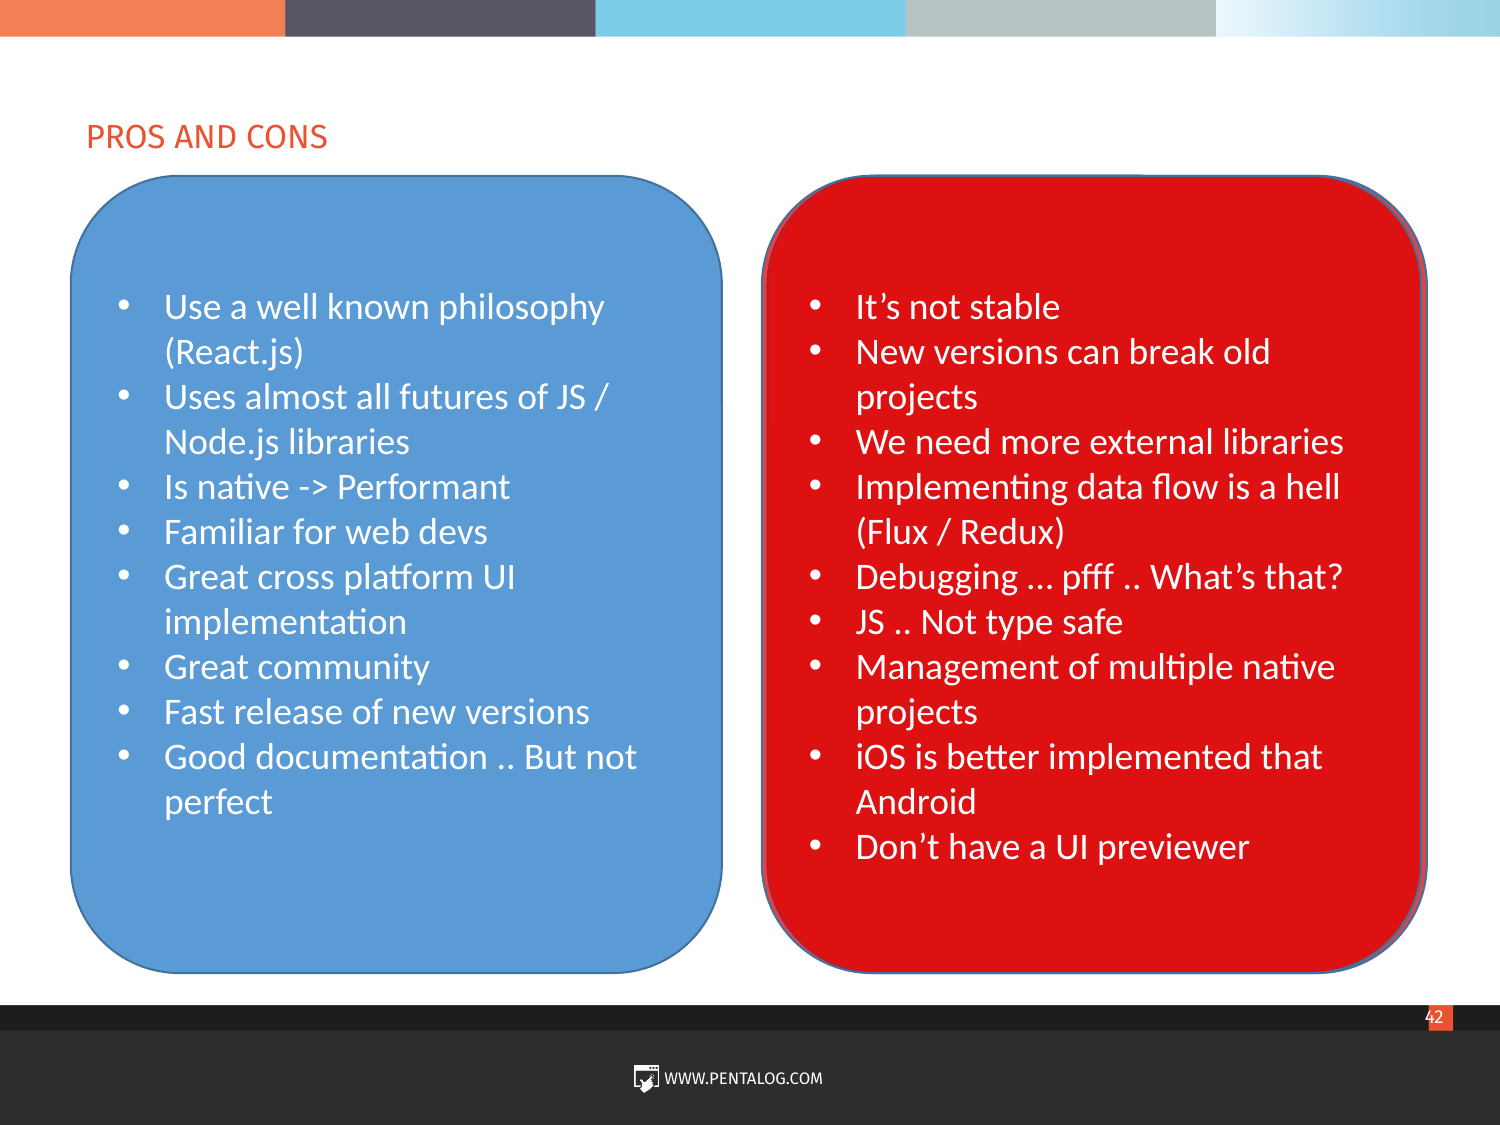

# Pros and cons

Use a well known philosophy (React.js)
Uses almost all futures of JS / Node.js libraries
Is native -> Performant
Familiar for web devs
Great cross platform UI implementation
Great community
Fast release of new versions
Good documentation .. But not perfect

It’s not stable
New versions can break old projects
We need more external libraries
Implementing data flow is a hell (Flux / Redux)
Debugging … pfff .. What’s that?
JS .. Not type safe
Management of multiple native projects
iOS is better implemented that Android
Don’t have a UI previewer